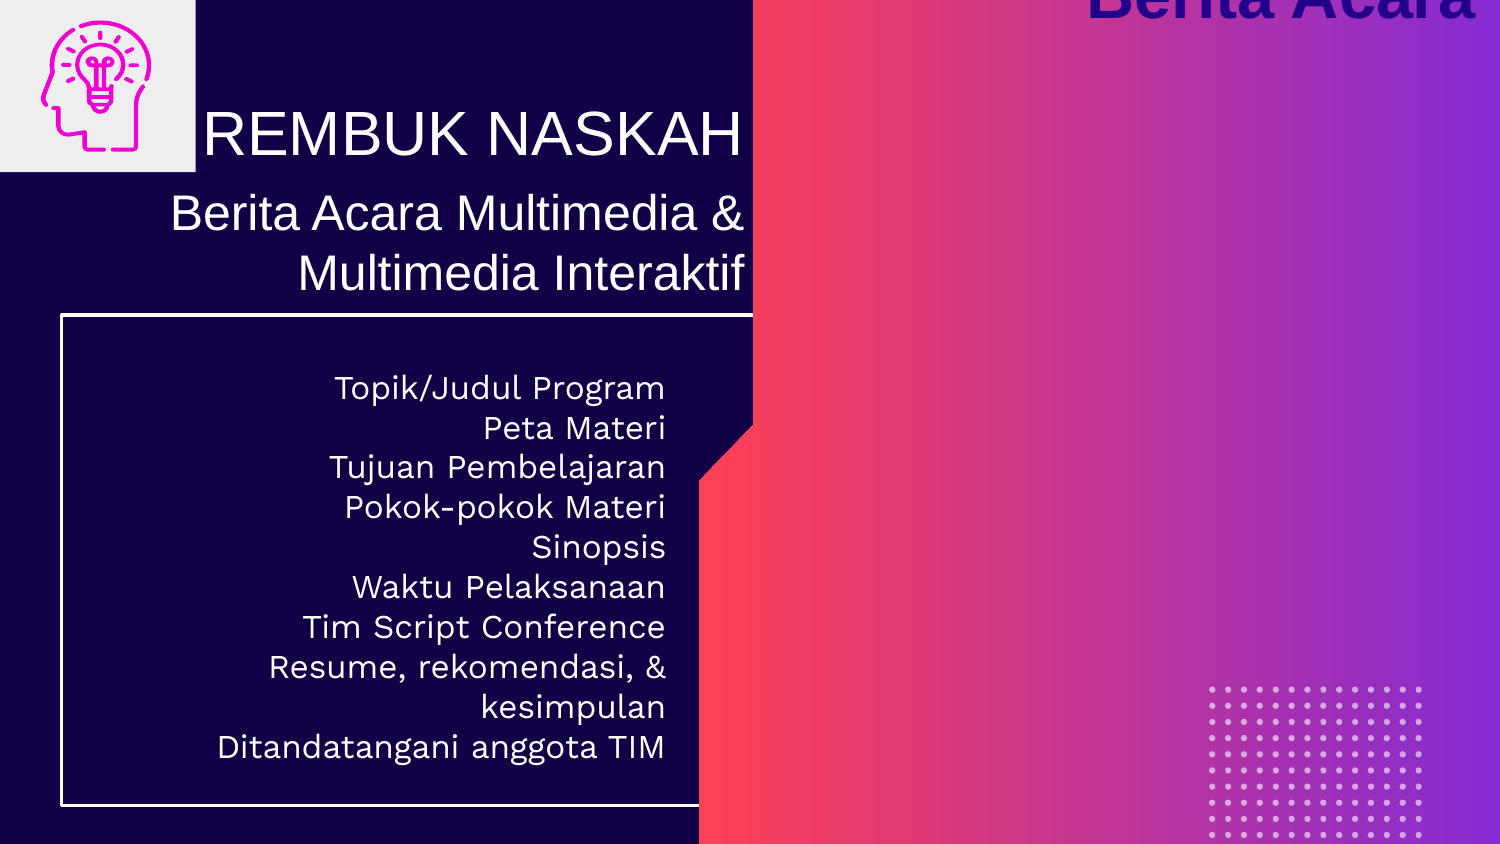

Berita Acara

REMBUK NASKAH
Berita Acara Multimedia & Multimedia Interaktif
Topik/Judul Program
Peta Materi
Tujuan Pembelajaran
Pokok-pokok Materi
Sinopsis
Waktu Pelaksanaan
Tim Script Conference
Resume, rekomendasi, & kesimpulan
Ditandatangani anggota TIM